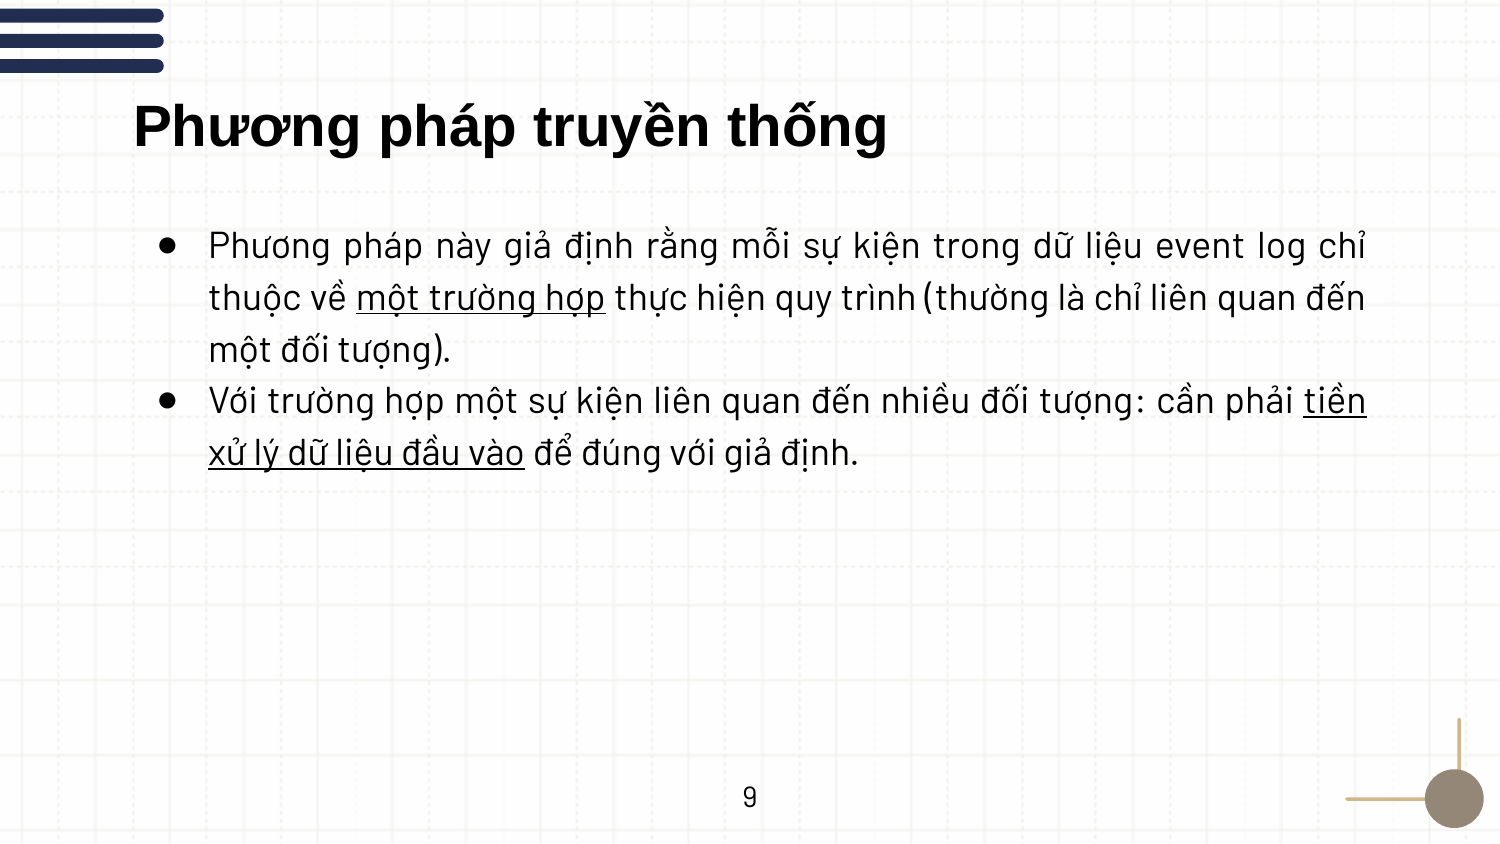

# Phương pháp truyền thống
Phương pháp này giả định rằng mỗi sự kiện trong dữ liệu event log chỉ thuộc về một trường hợp thực hiện quy trình (thường là chỉ liên quan đến một đối tượng).
Với trường hợp một sự kiện liên quan đến nhiều đối tượng: cần phải tiền xử lý dữ liệu đầu vào để đúng với giả định.

9